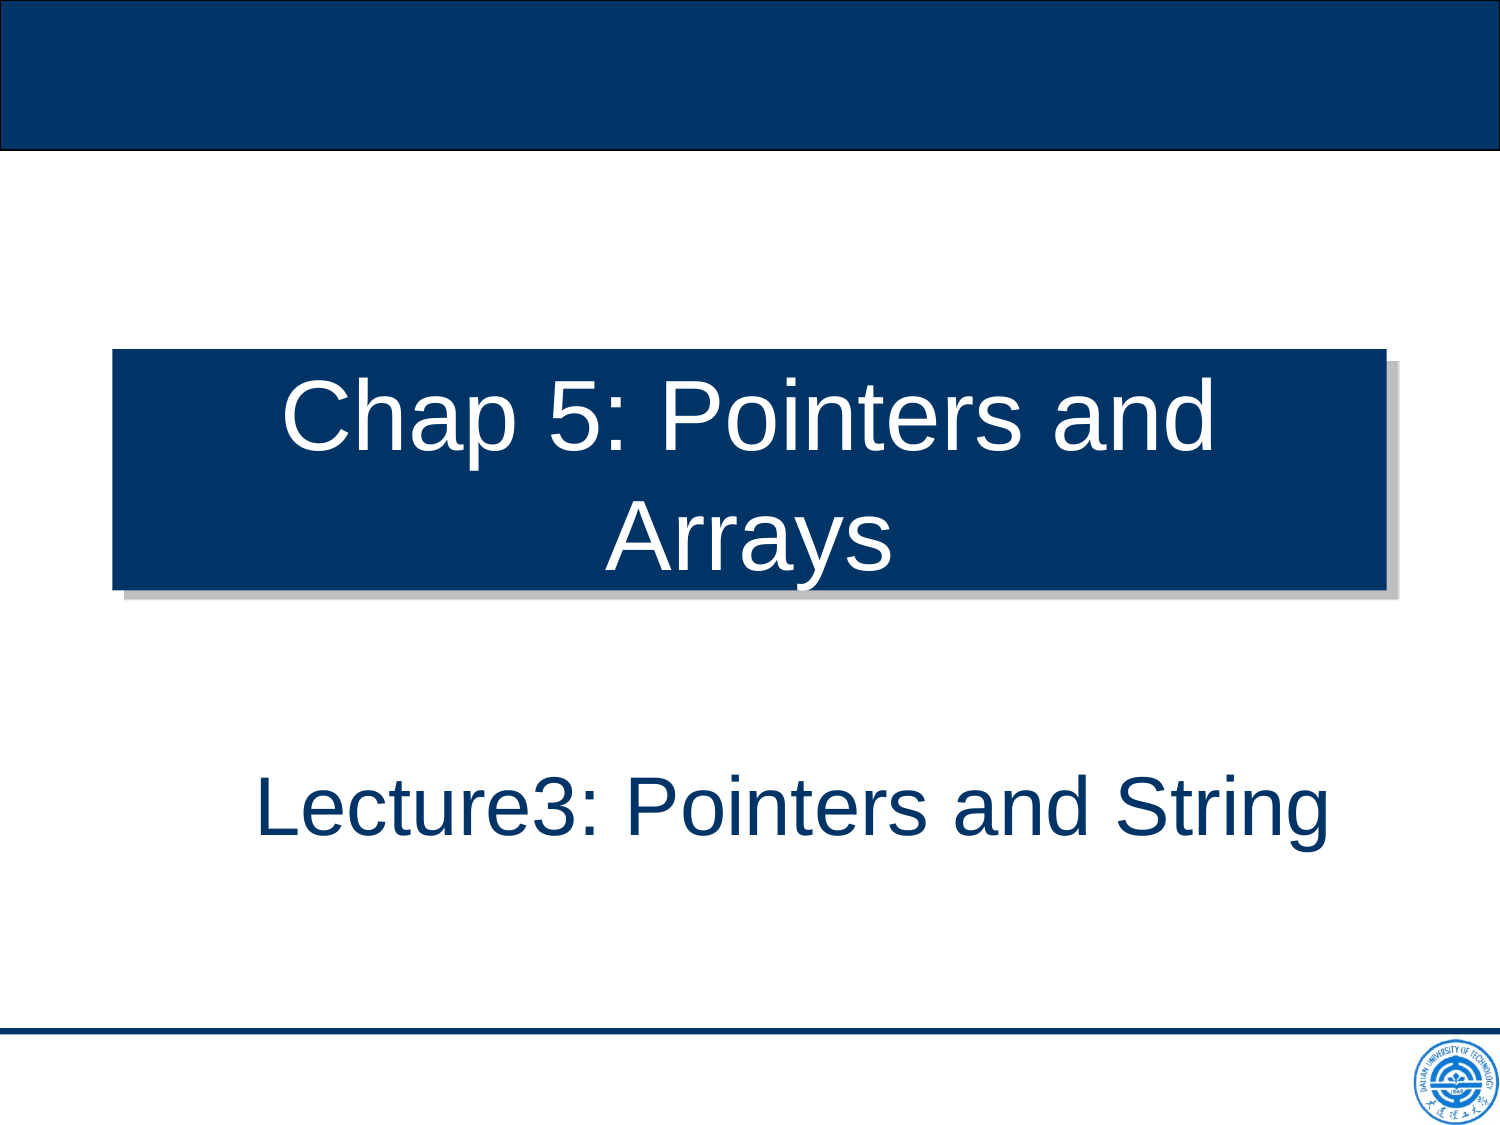

# Chap 5: Pointers and Arrays
Lecture3: Pointers and String